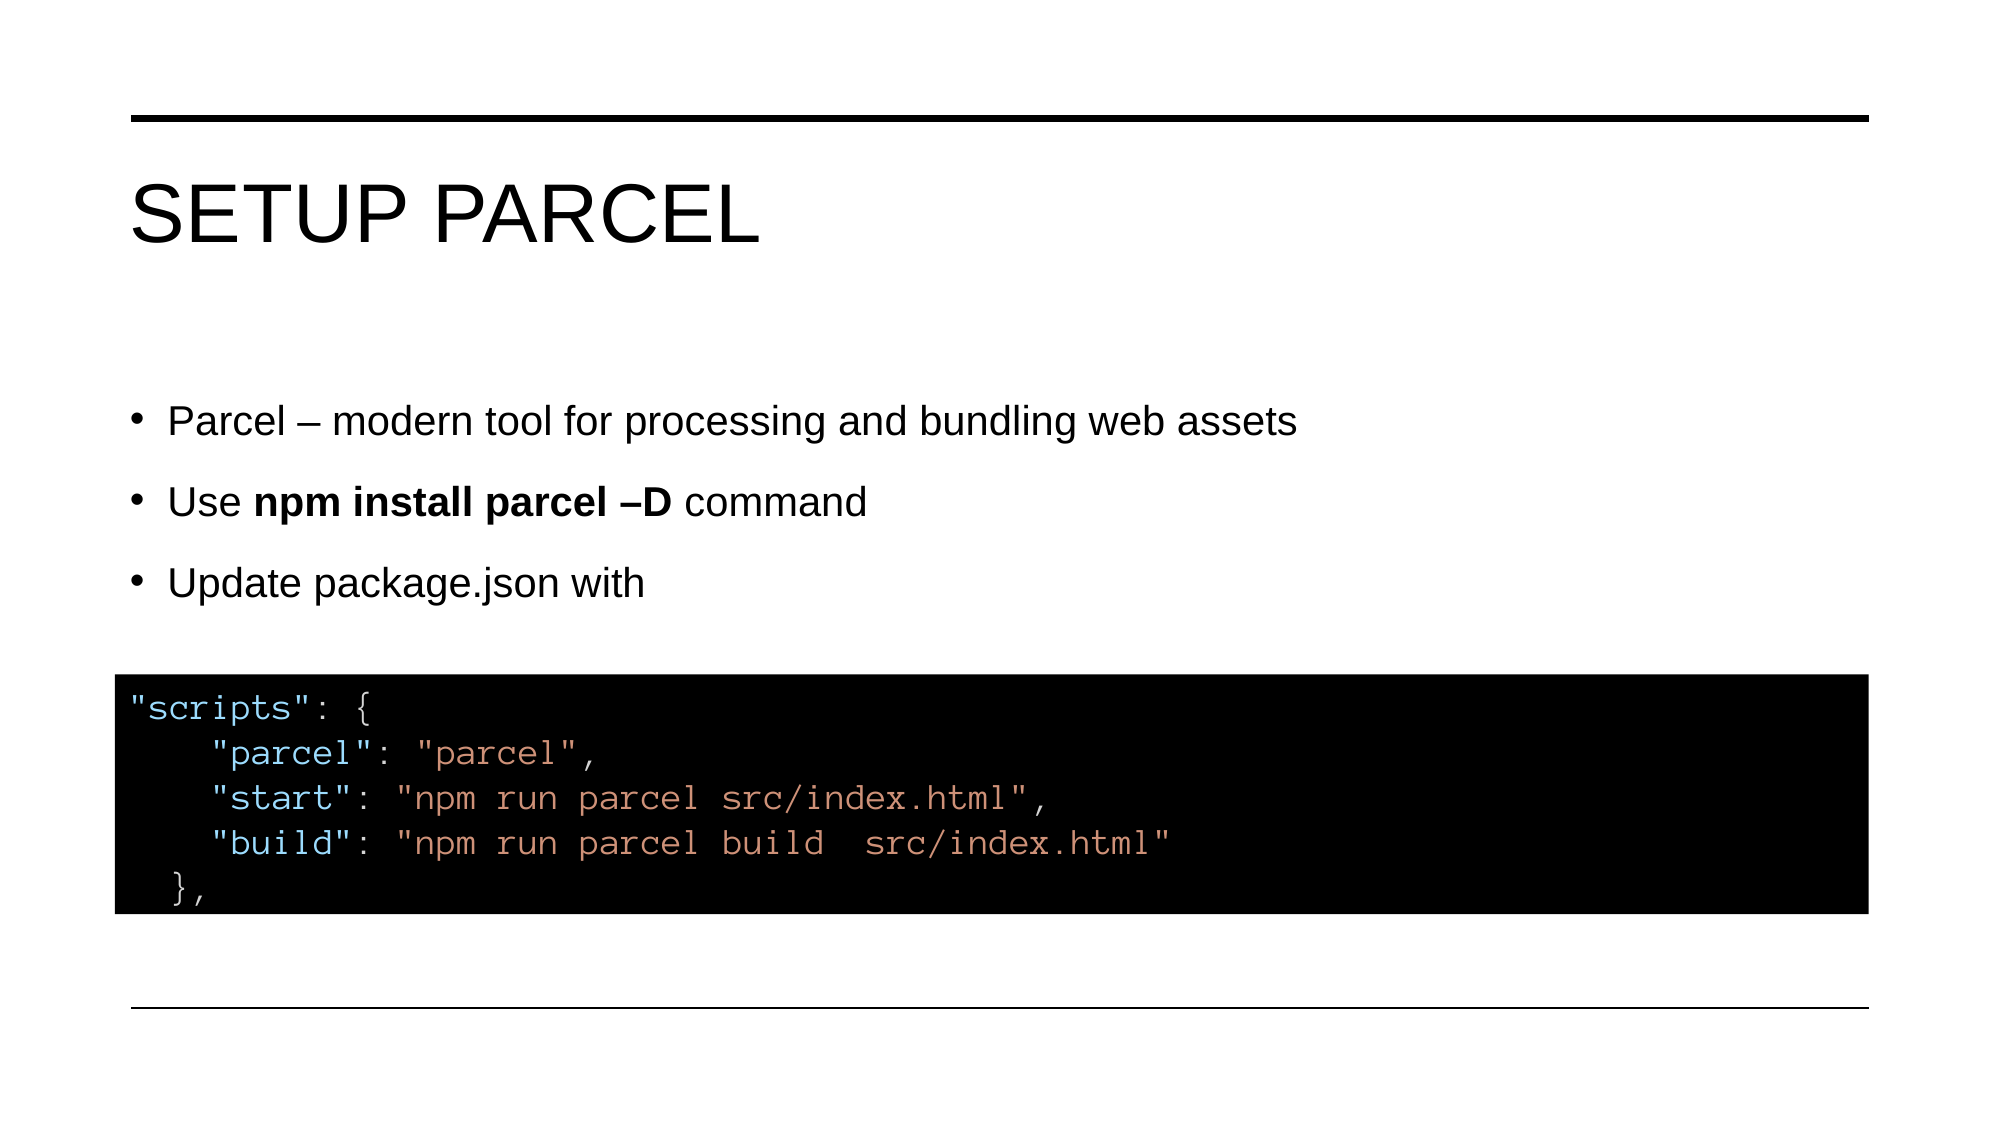

# Setup parcel
Parcel – modern tool for processing and bundling web assets
Use npm install parcel –D command
Update package.json with
"scripts": {
    "parcel": "parcel",
    "start": "npm run parcel src/index.html",
    "build": "npm run parcel build  src/index.html"
  },